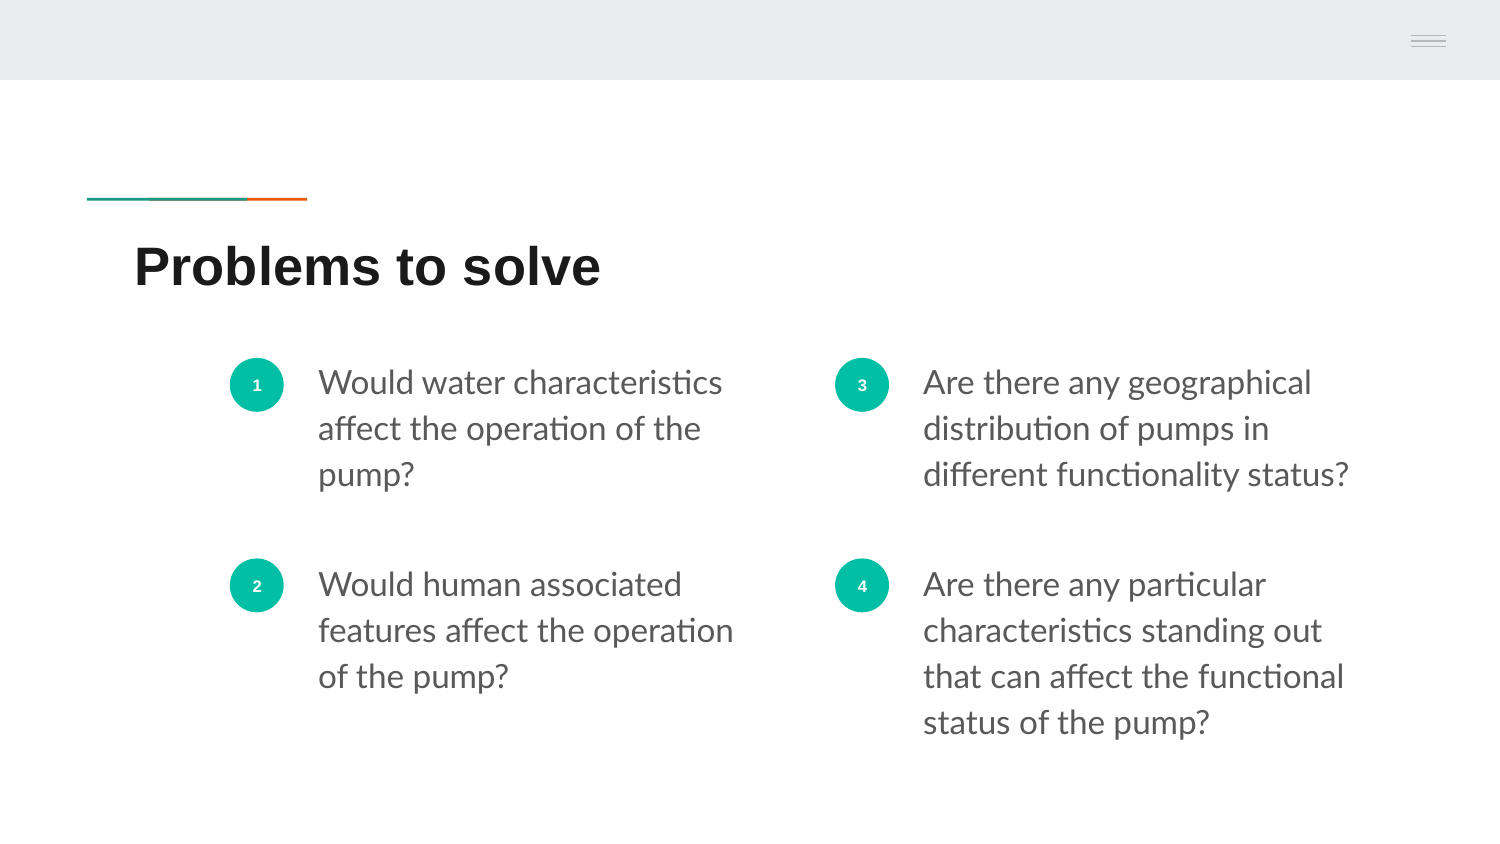

# Problems to solve
Would water characteristics affect the operation of the pump?

Are there any geographical distribution of pumps in different functionality status?
1
3
Would human associated features affect the operation of the pump?

Are there any particular characteristics standing out that can affect the functional status of the pump?

2
4